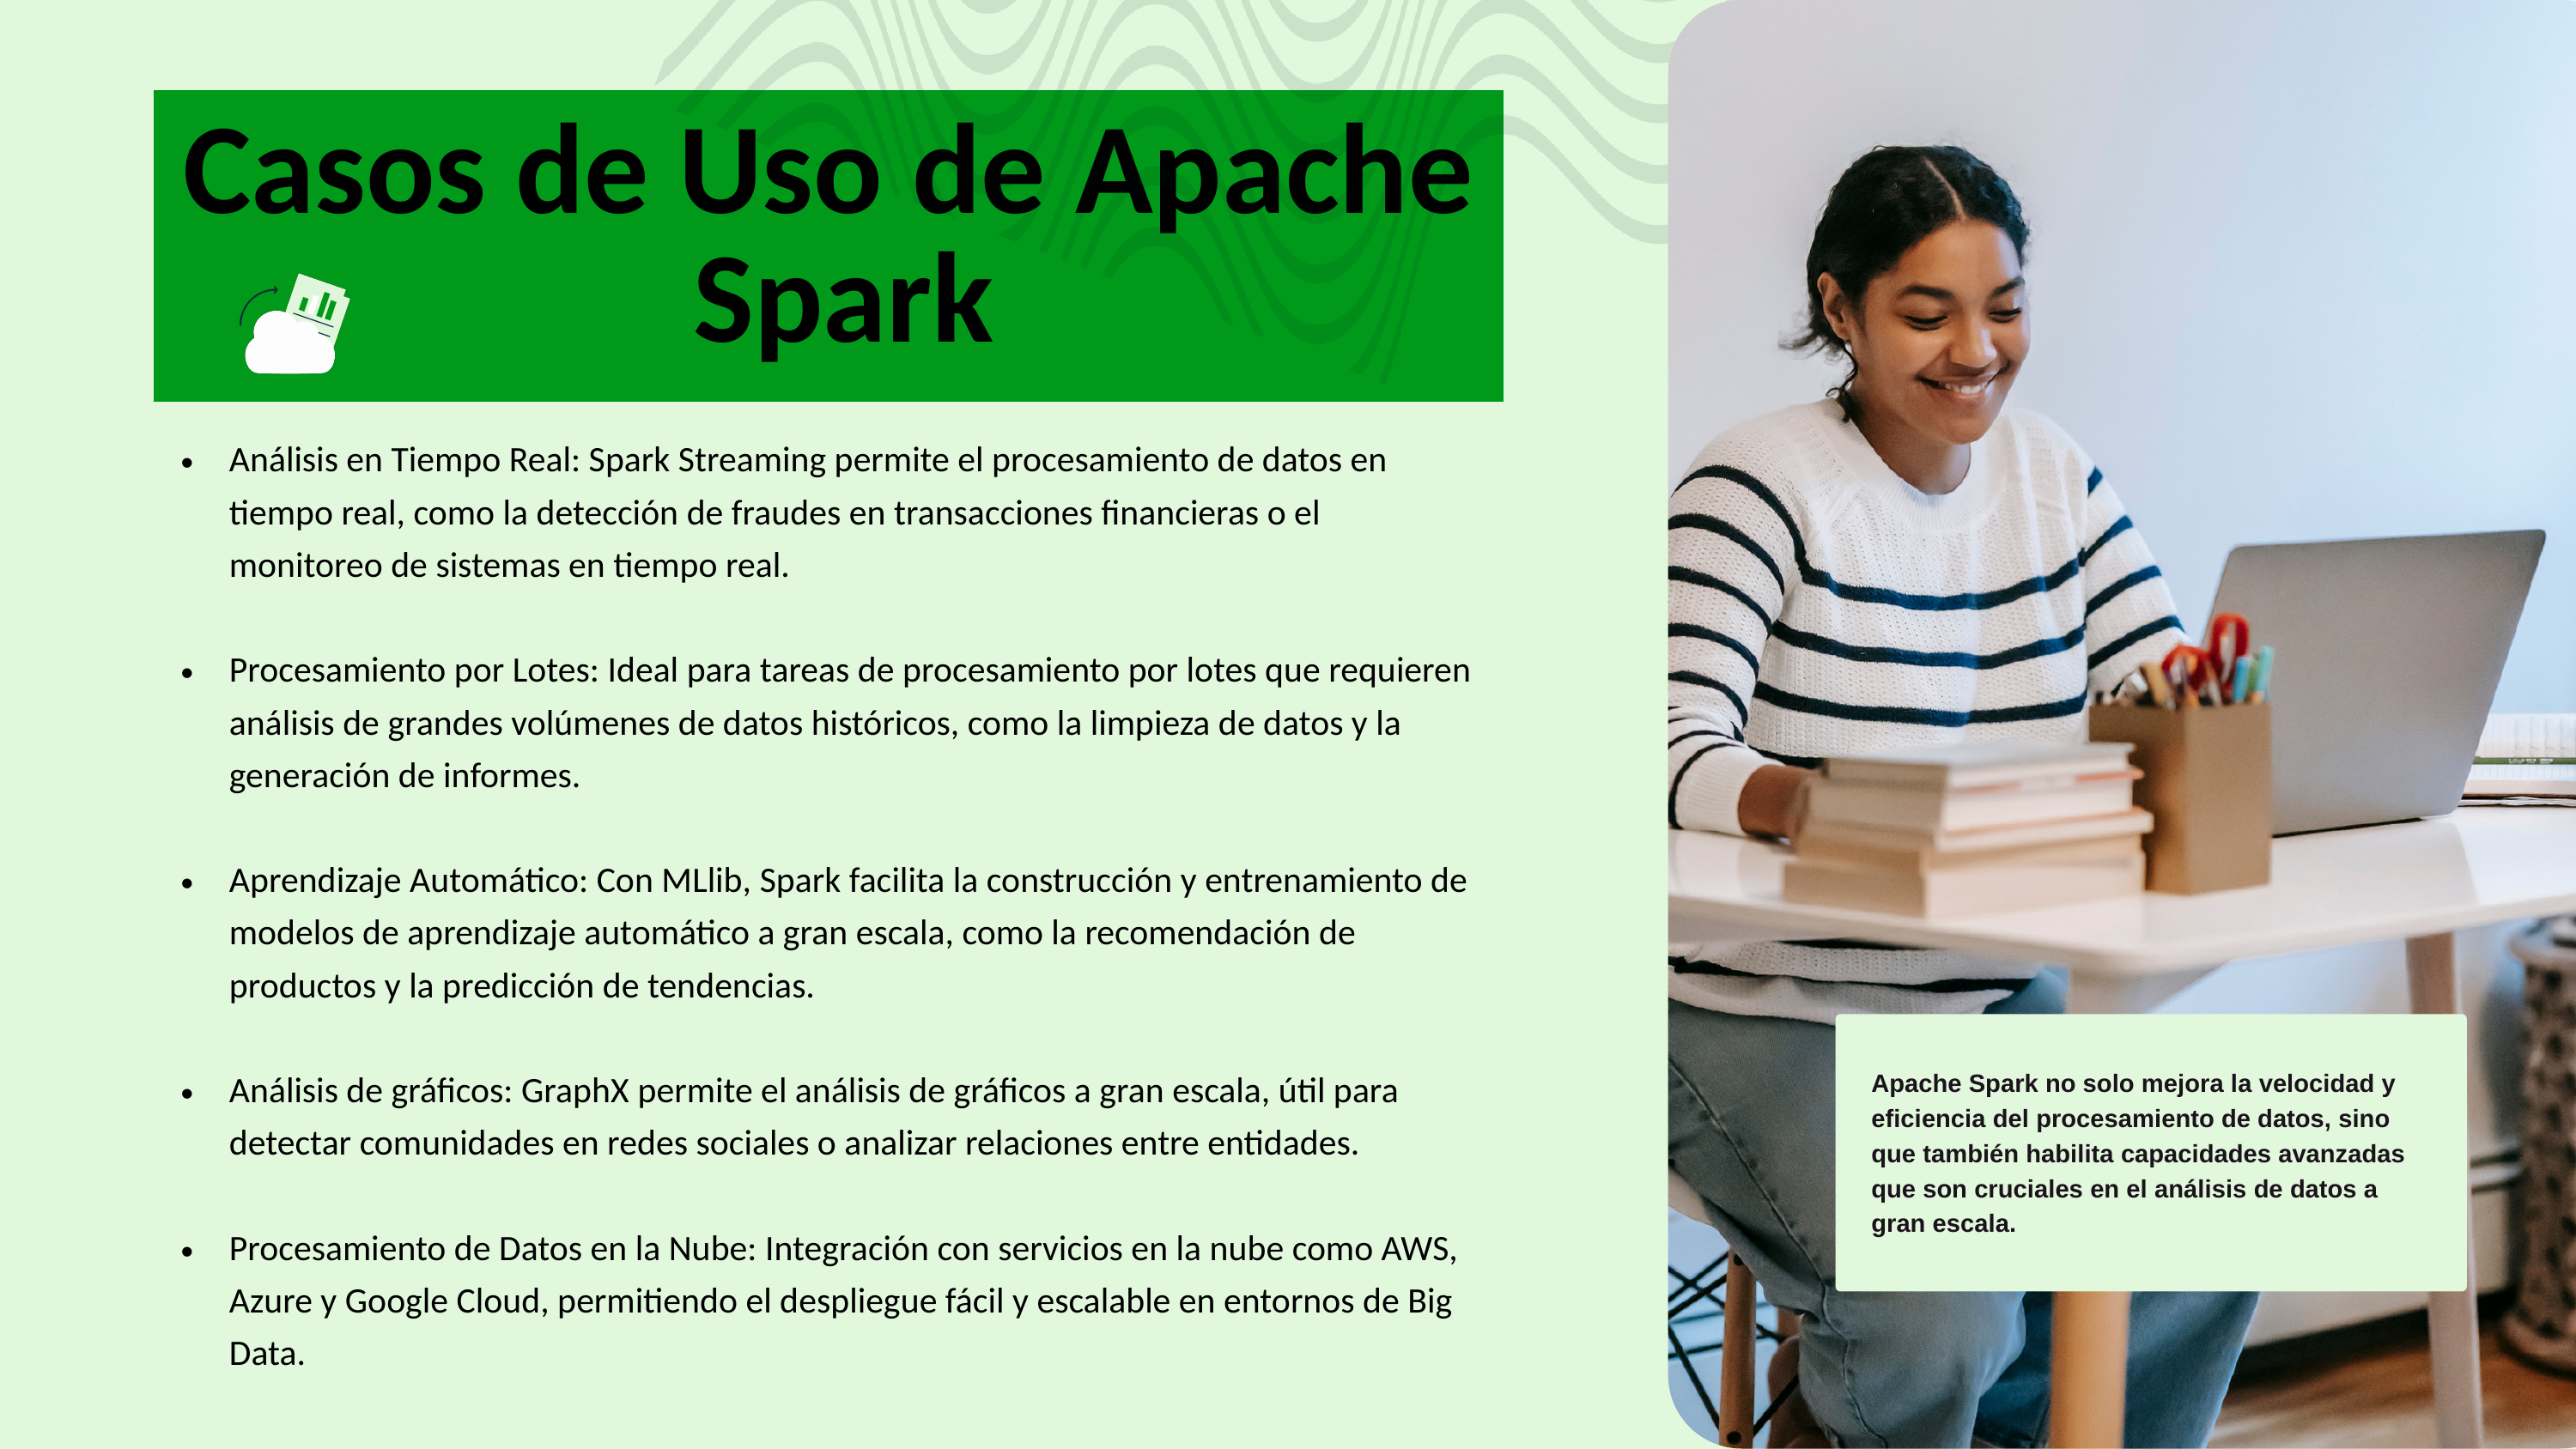

| Casos de Uso de Apache Spark |
| --- |
| Análisis en Tiempo Real: Spark Streaming permite el procesamiento de datos en tiempo real, como la detección de fraudes en transacciones financieras o el monitoreo de sistemas en tiempo real. Procesamiento por Lotes: Ideal para tareas de procesamiento por lotes que requieren análisis de grandes volúmenes de datos históricos, como la limpieza de datos y la generación de informes. Aprendizaje Automático: Con MLlib, Spark facilita la construcción y entrenamiento de modelos de aprendizaje automático a gran escala, como la recomendación de productos y la predicción de tendencias. Análisis de gráficos: GraphX ​​permite el análisis de gráficos a gran escala, útil para detectar comunidades en redes sociales o analizar relaciones entre entidades. Procesamiento de Datos en la Nube: Integración con servicios en la nube como AWS, Azure y Google Cloud, permitiendo el despliegue fácil y escalable en entornos de Big Data. |

Apache Spark no solo mejora la velocidad y eficiencia del procesamiento de datos, sino que también habilita capacidades avanzadas que son cruciales en el análisis de datos a gran escala.